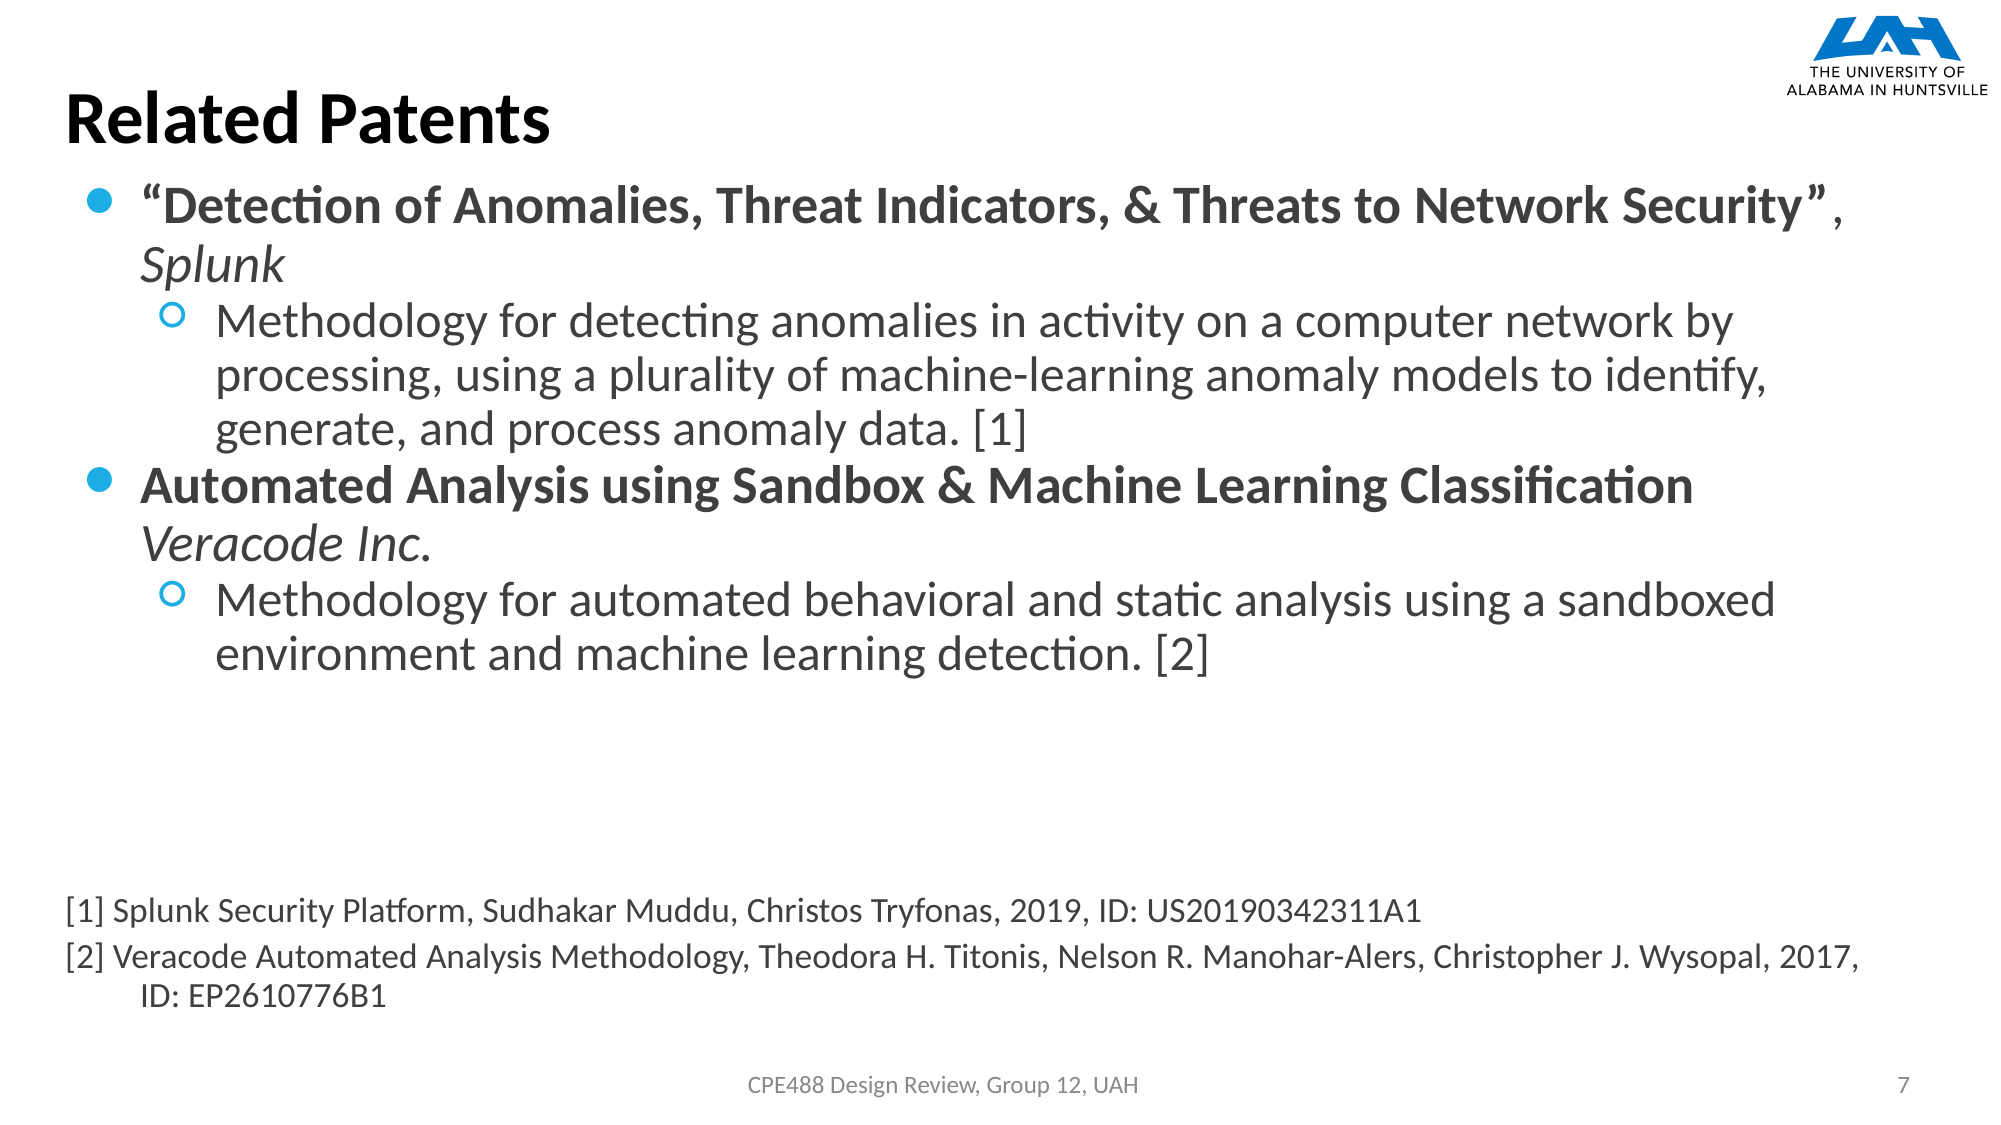

# Related Patents
“Detection of Anomalies, Threat Indicators, & Threats to Network Security”, Splunk
Methodology for detecting anomalies in activity on a computer network by processing, using a plurality of machine-learning anomaly models to identify, generate, and process anomaly data. [1]
Automated Analysis using Sandbox & Machine Learning Classification Veracode Inc.
Methodology for automated behavioral and static analysis using a sandboxed environment and machine learning detection. [2]

[1] Splunk Security Platform, Sudhakar Muddu, Christos Tryfonas, 2019, ID: US20190342311A1
[2] Veracode Automated Analysis Methodology, Theodora H. Titonis, Nelson R. Manohar-Alers, Christopher J. Wysopal, 2017, ID: EP2610776B1
CPE488 Design Review, Group 12, UAH
7